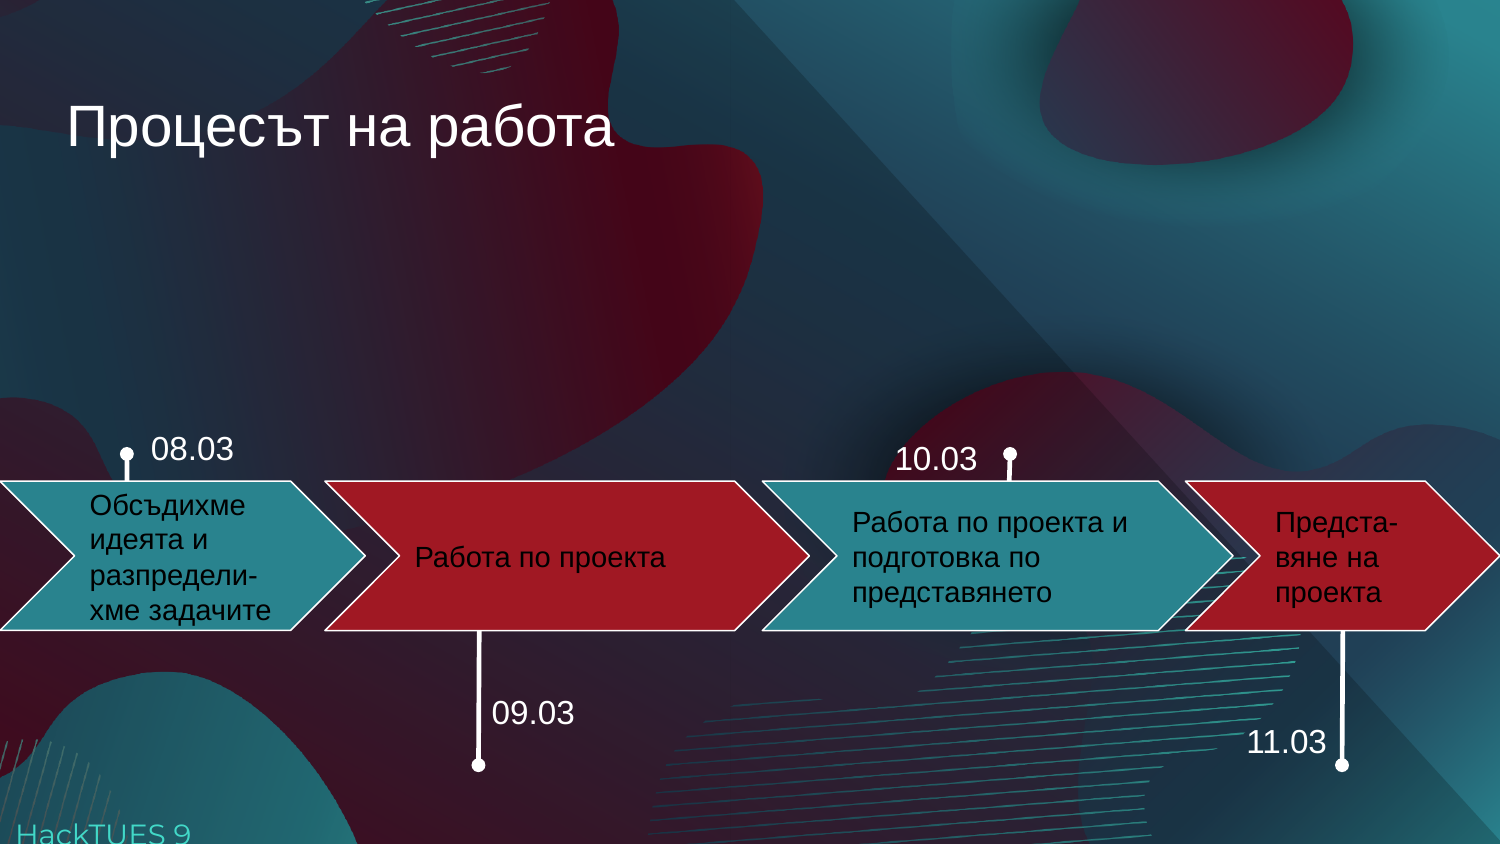

# Процесът на работа
10.03
08.03
Обсъдихме идеята и разпредели- хме задачите
Работа по проекта
Работа по проекта и подготовка по
представянето
Предста-вяне на проекта
09.03
11.03